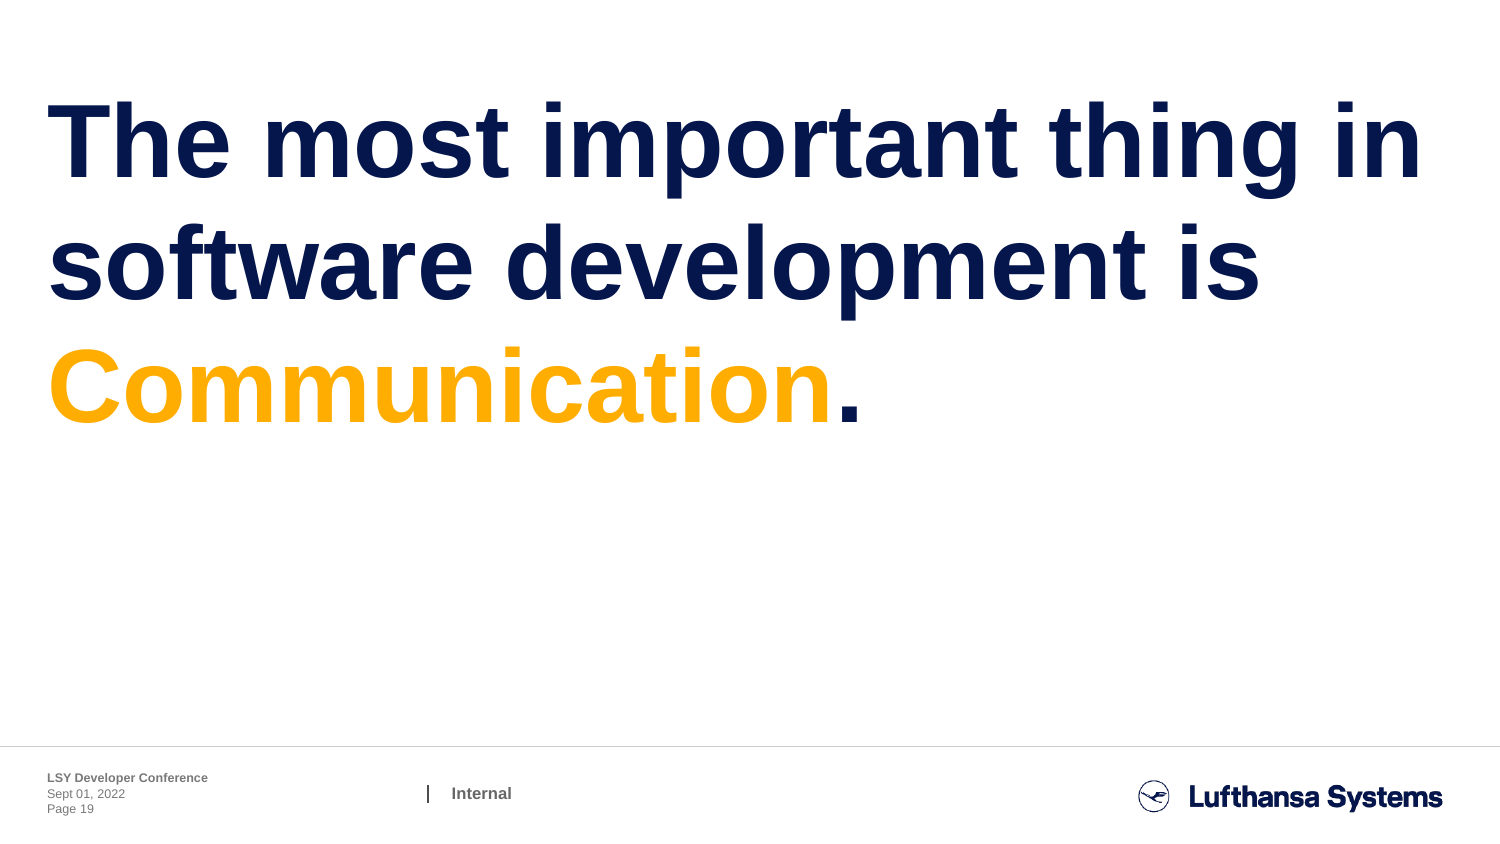

The most important thing in software development is Communication.

LSY Developer Conference
Sept 01, 2022
Page 19